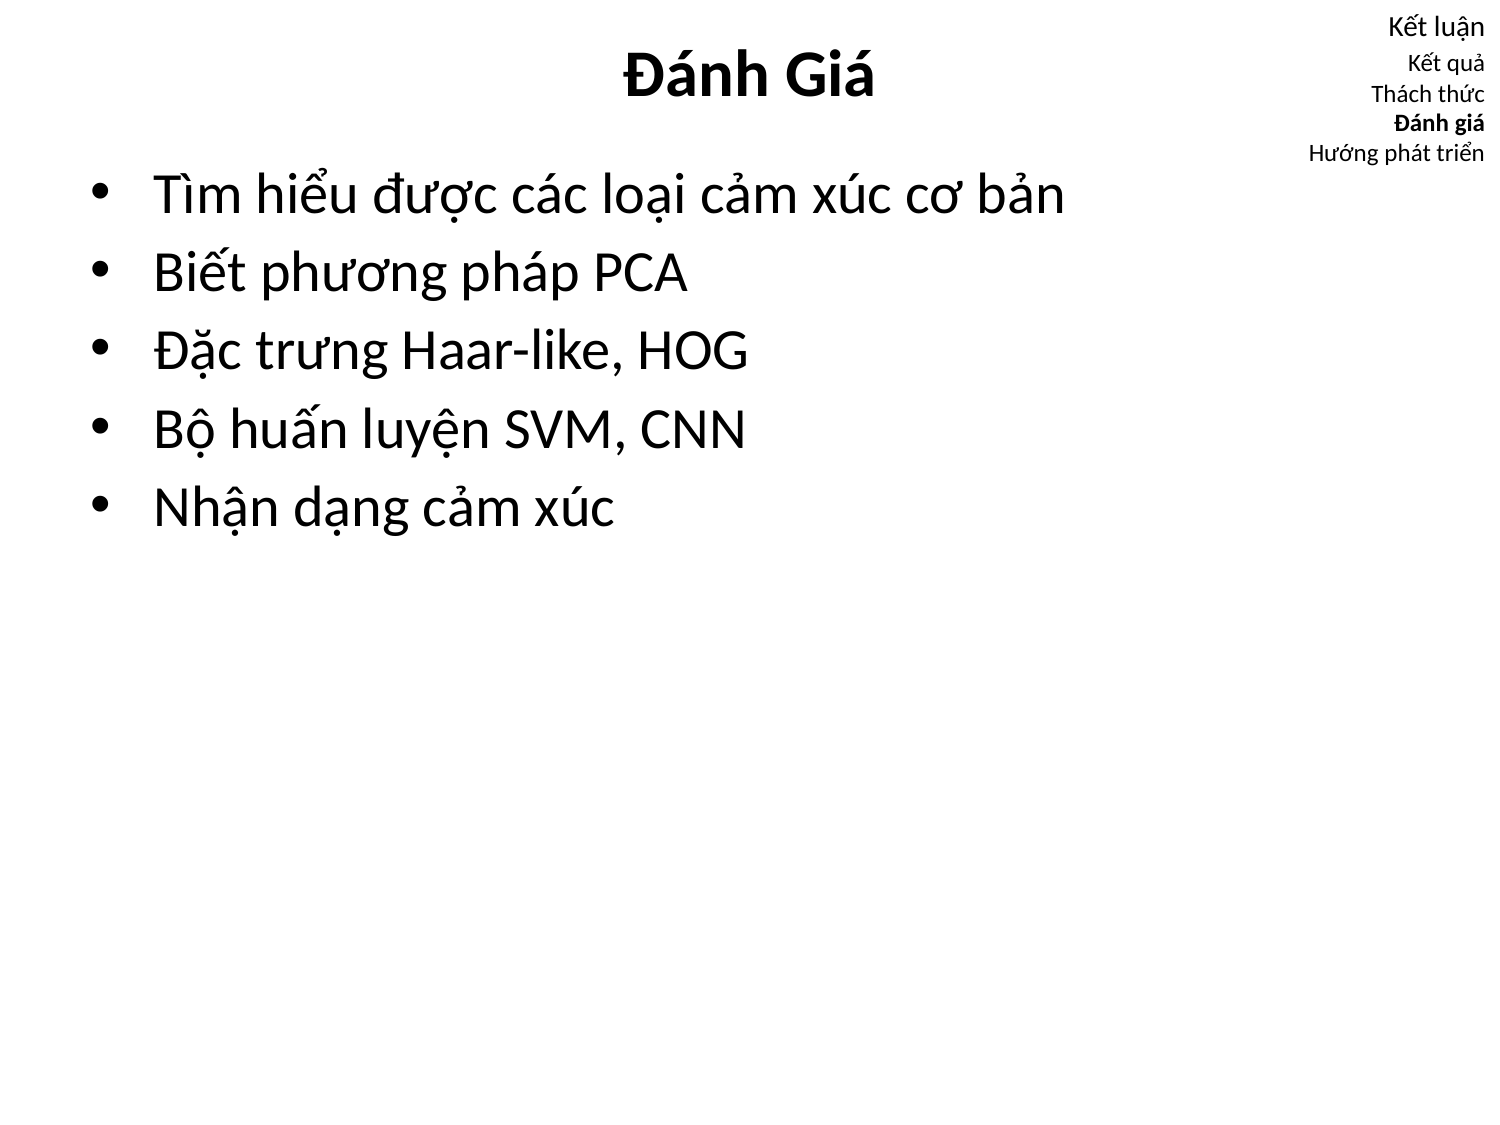

# Đánh Giá
Kết luận
    Kết quả
Thách thức
    Đánh giá
Hướng phát triển
Tìm hiểu được các loại cảm xúc cơ bản
Biết phương pháp PCA
Đặc trưng Haar-like, HOG
Bộ huấn luyện SVM, CNN
Nhận dạng cảm xúc

45